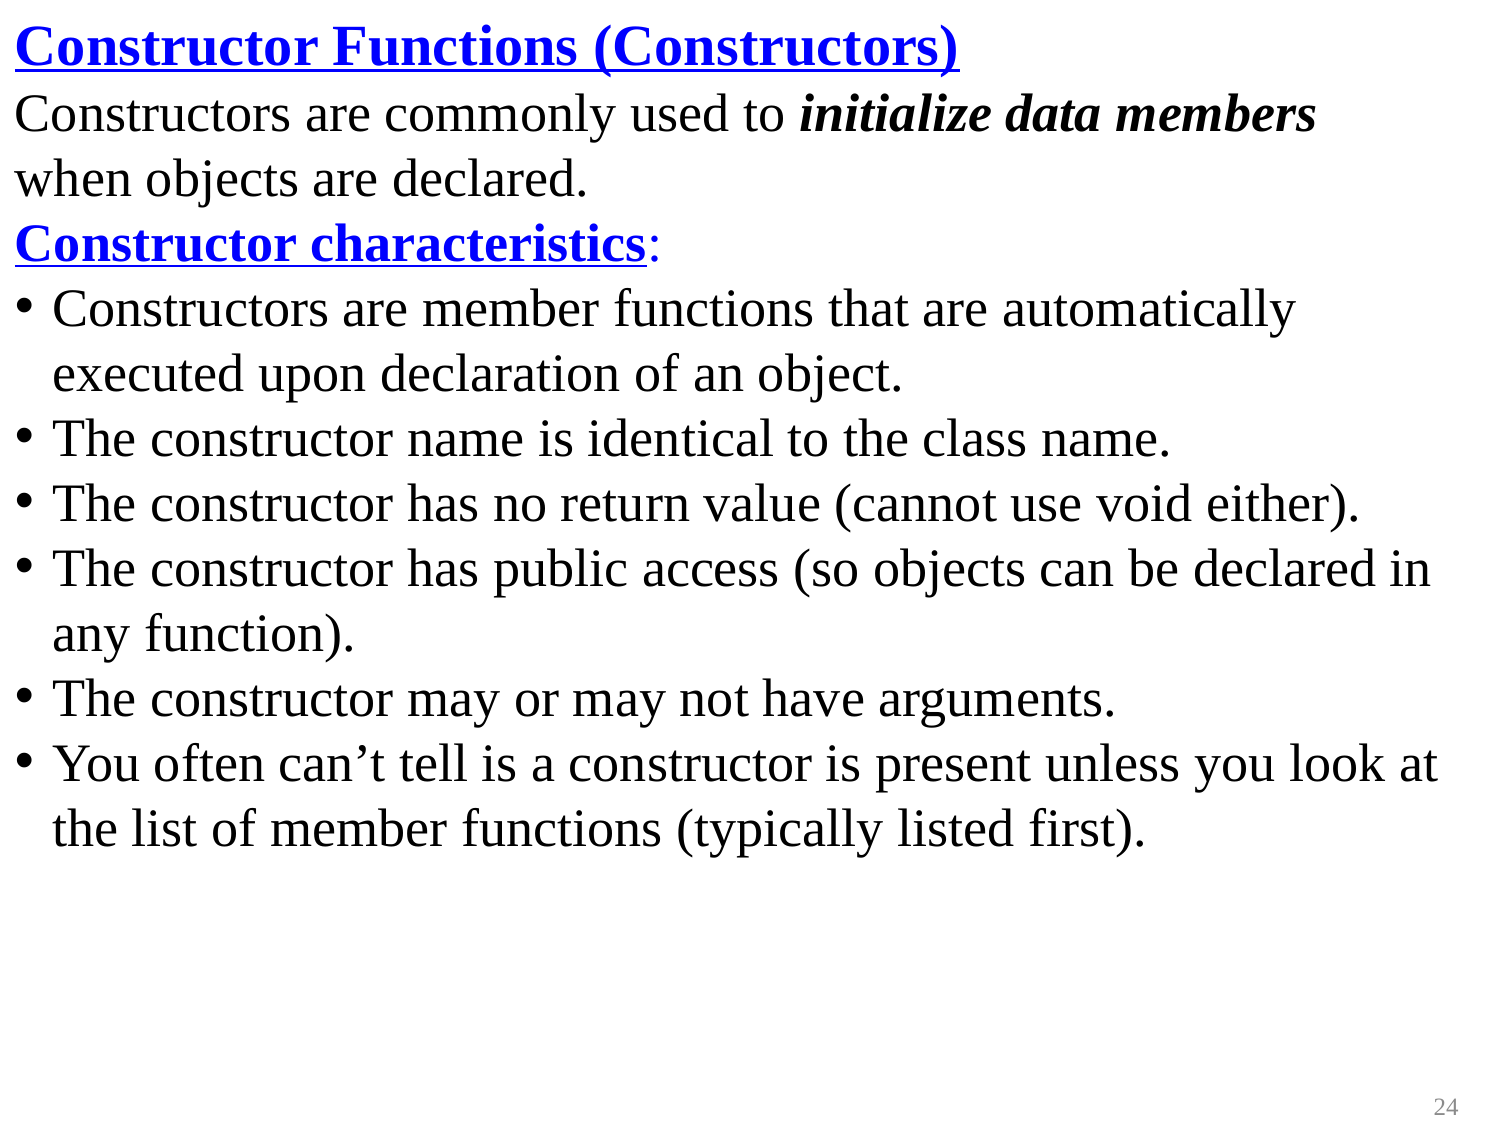

Constructor Functions (Constructors)
Constructors are commonly used to initialize data members
when objects are declared.
Constructor characteristics:
Constructors are member functions that are automatically executed upon declaration of an object.
The constructor name is identical to the class name.
The constructor has no return value (cannot use void either).
The constructor has public access (so objects can be declared in any function).
The constructor may or may not have arguments.
You often can’t tell is a constructor is present unless you look at the list of member functions (typically listed first).
24